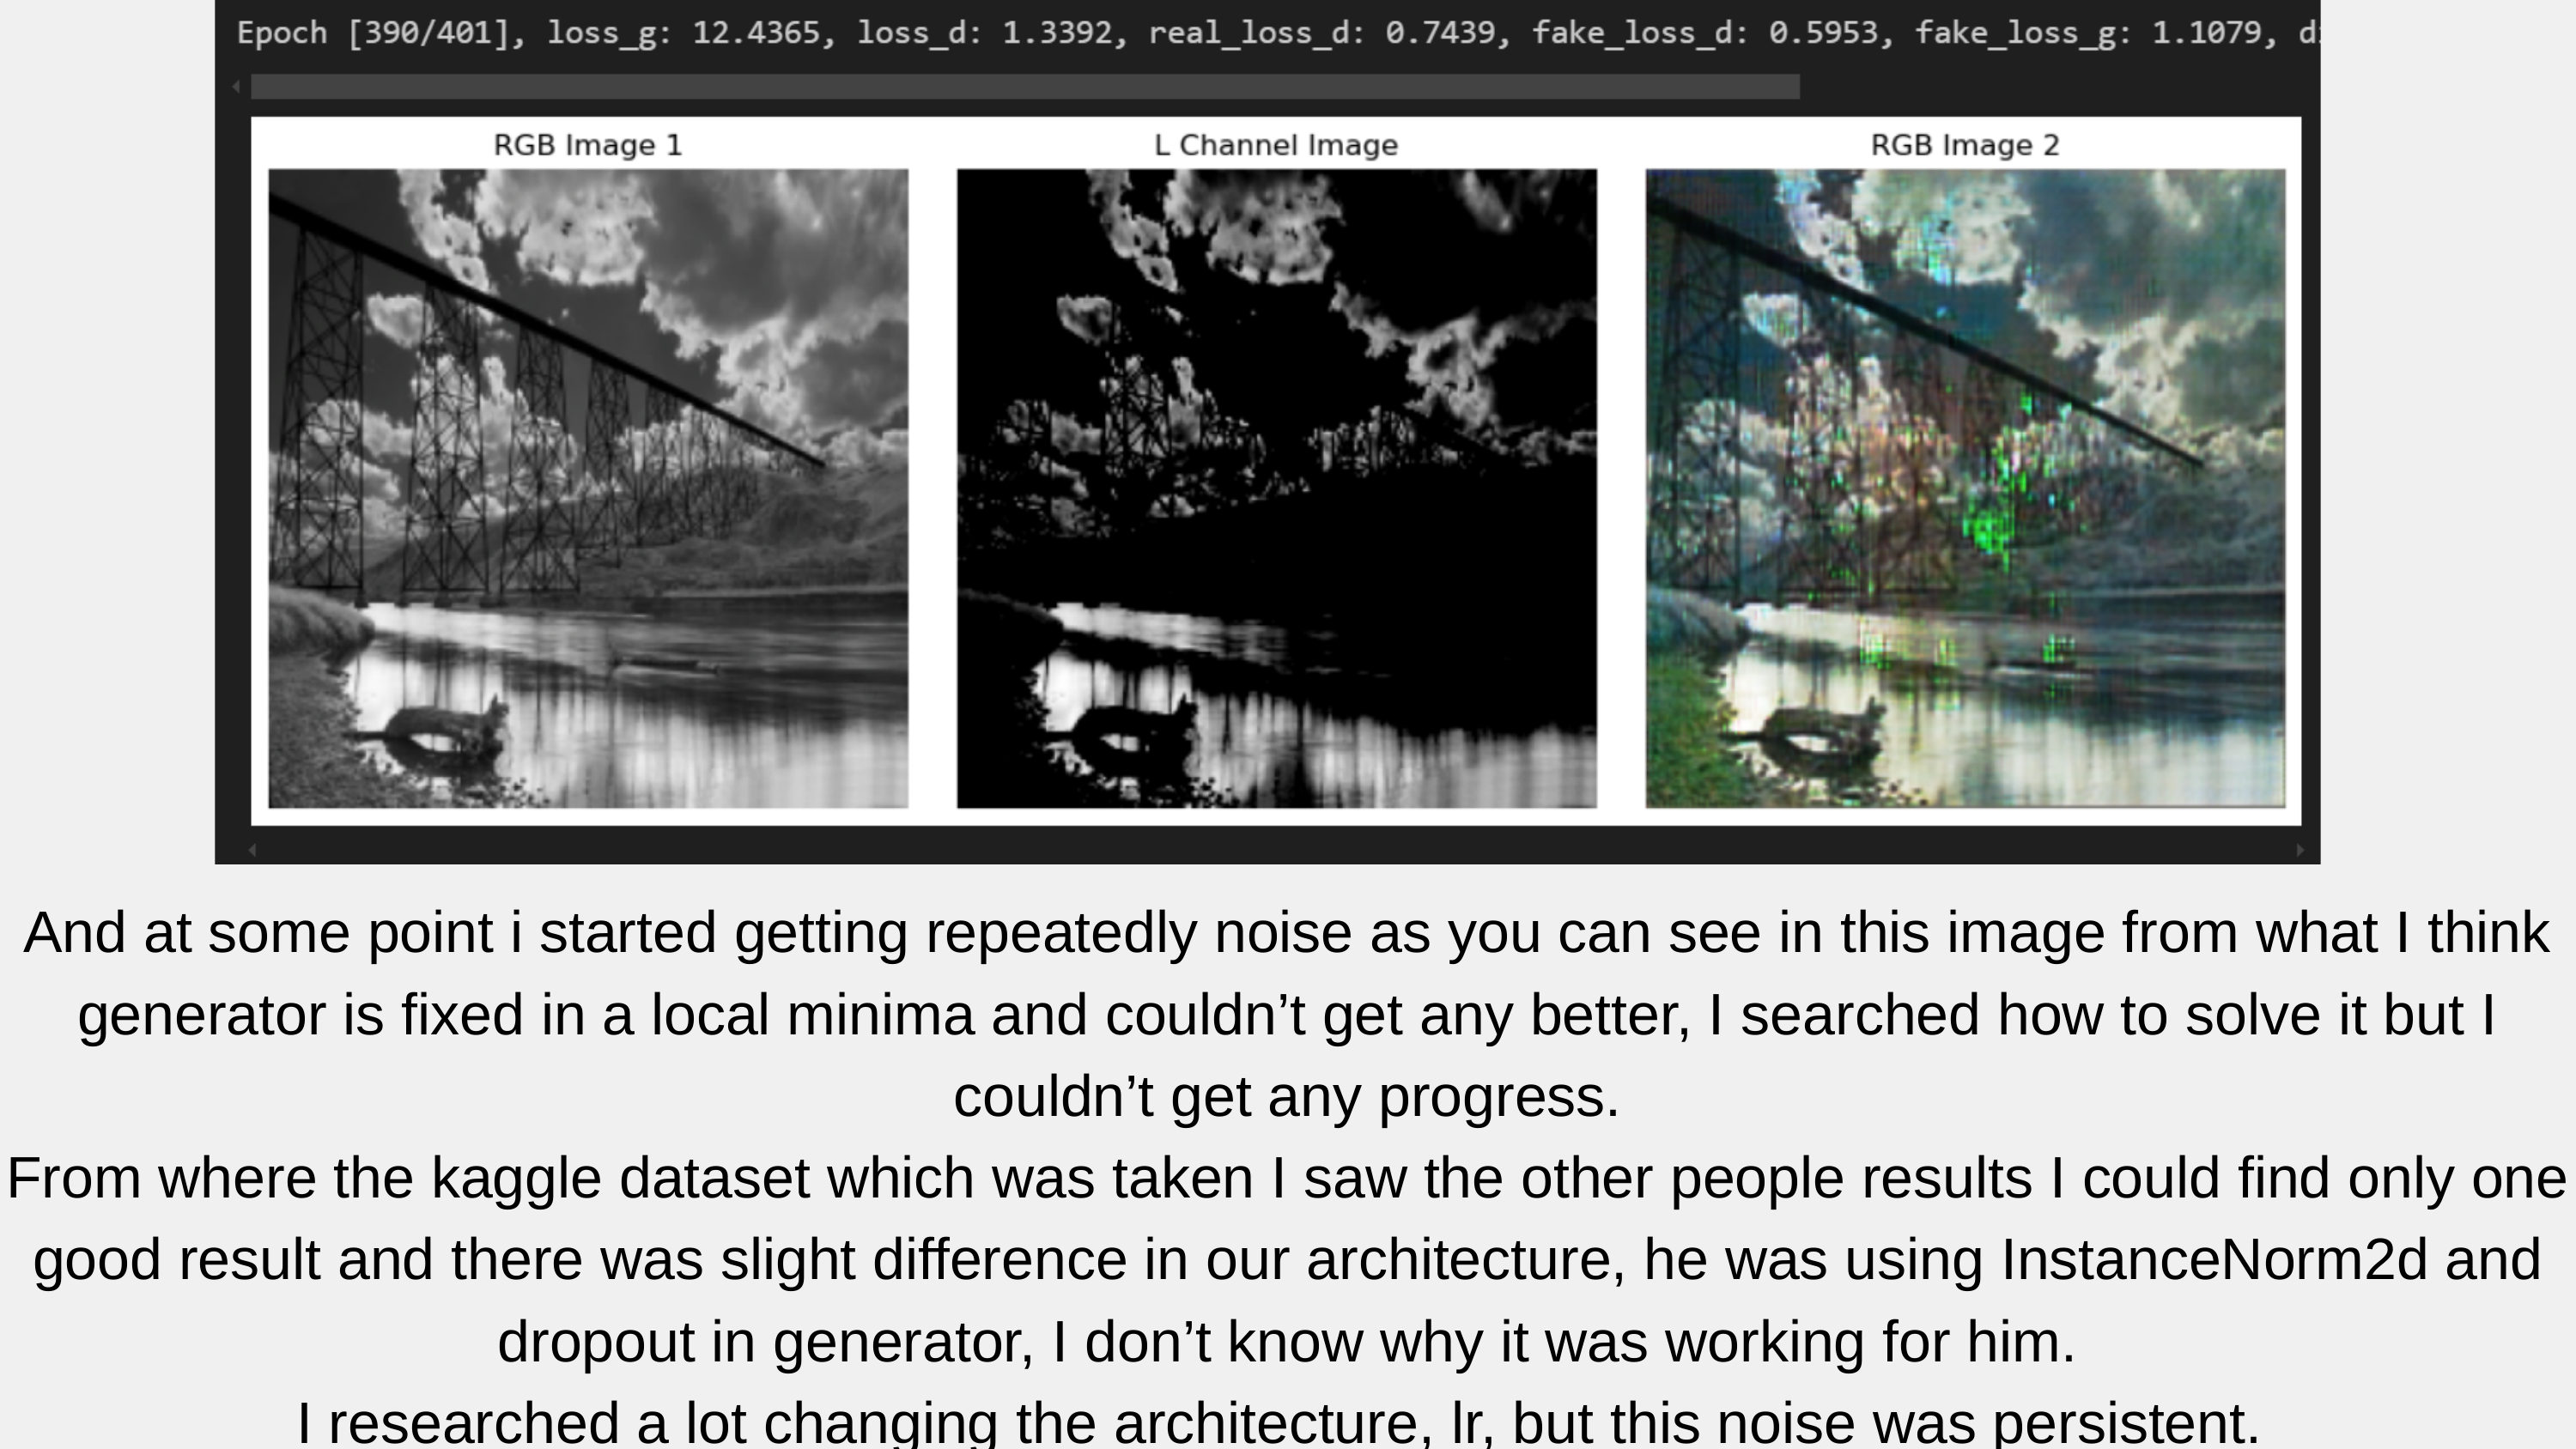

And at some point i started getting repeatedly noise as you can see in this image from what I think generator is fixed in a local minima and couldn’t get any better, I searched how to solve it but I couldn’t get any progress.
From where the kaggle dataset which was taken I saw the other people results I could find only one good result and there was slight difference in our architecture, he was using InstanceNorm2d and dropout in generator, I don’t know why it was working for him.
I researched a lot changing the architecture, lr, but this noise was persistent.